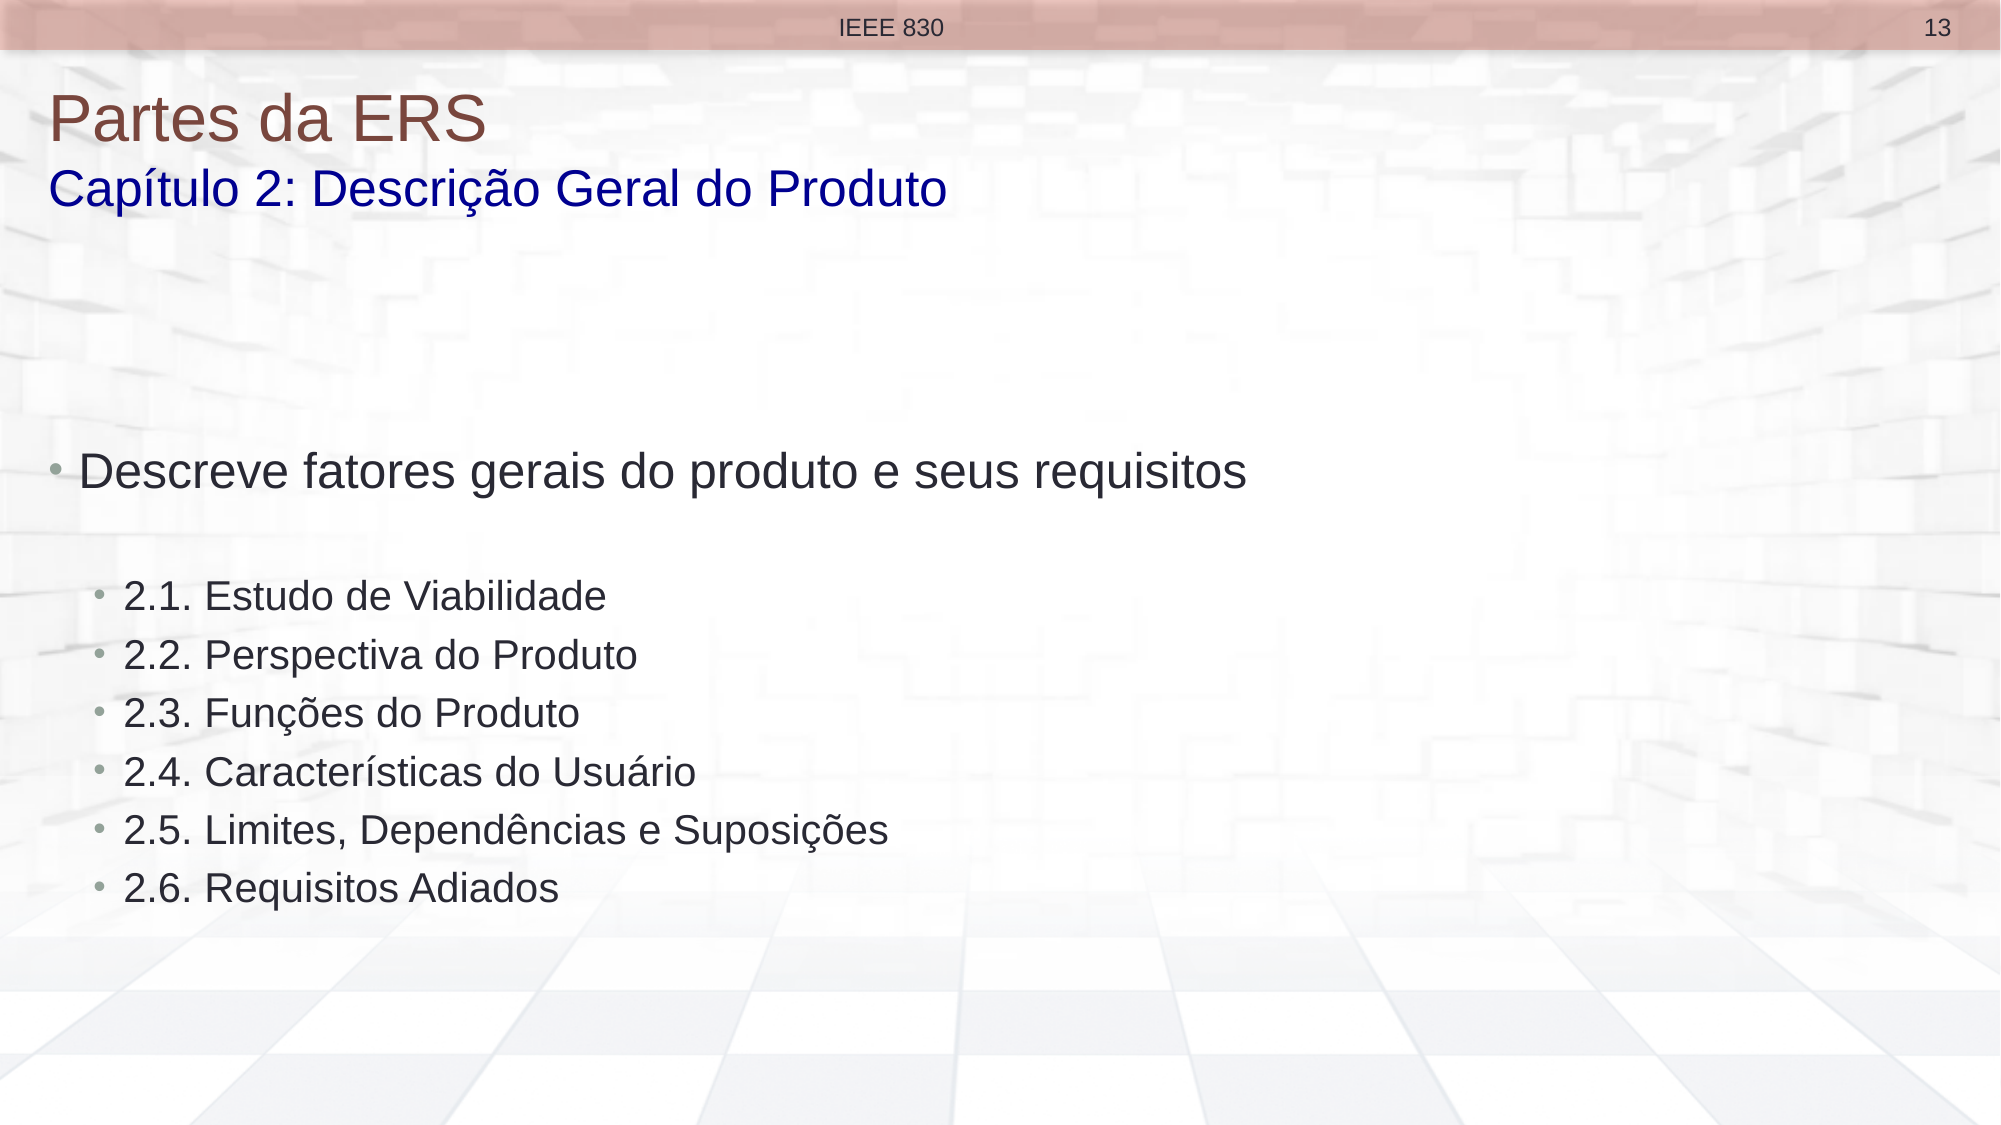

13
IEEE 830
# Partes da ERS Capítulo 2: Descrição Geral do Produto
Descreve fatores gerais do produto e seus requisitos

2.1. Estudo de Viabilidade
2.2. Perspectiva do Produto
2.3. Funções do Produto
2.4. Características do Usuário
2.5. Limites, Dependências e Suposições
2.6. Requisitos Adiados